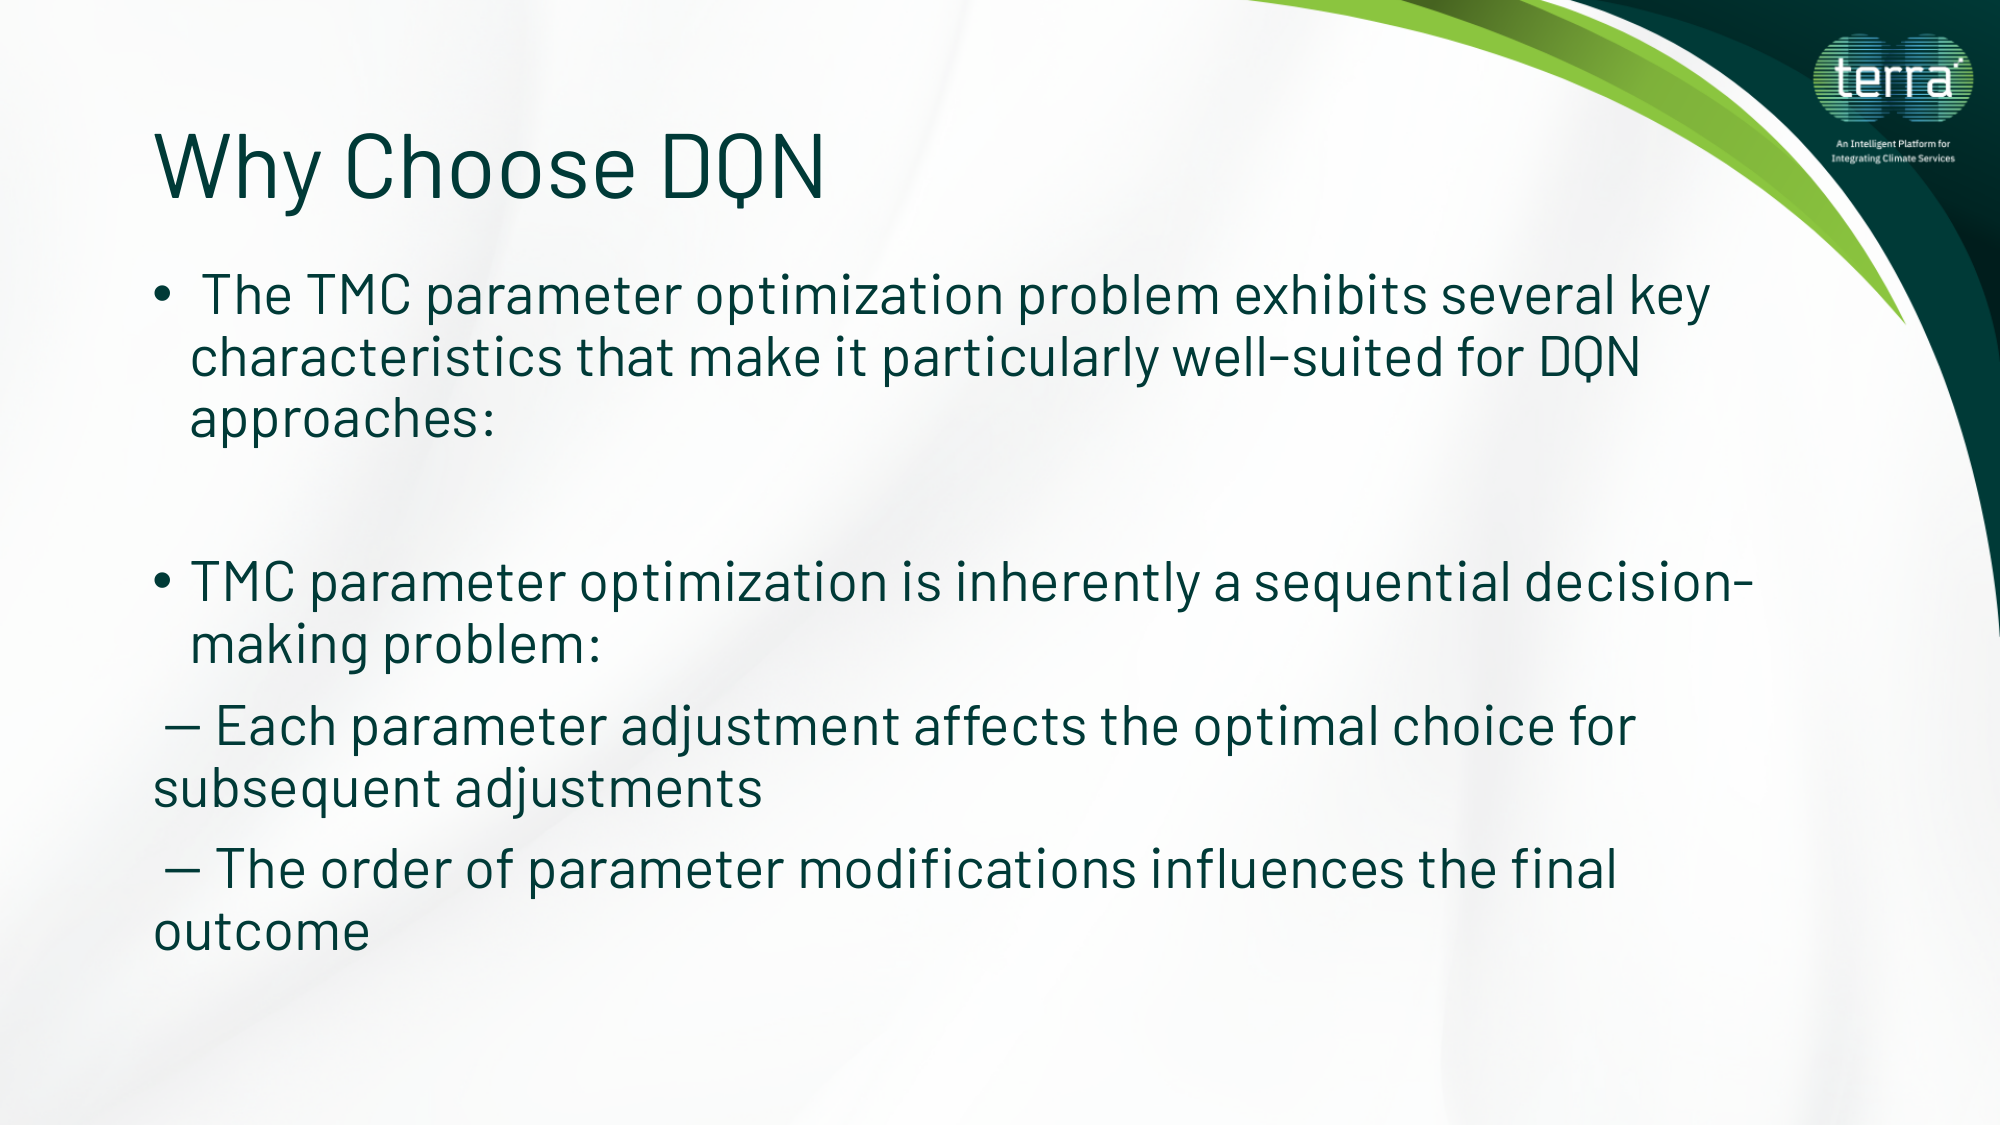

# Why Choose DQN
 The TMC parameter optimization problem exhibits several key characteristics that make it particularly well-suited for DQN approaches:

TMC parameter optimization is inherently a sequential decision-making problem:
 -- Each parameter adjustment affects the optimal choice for subsequent adjustments
 -- The order of parameter modifications influences the final outcome

6